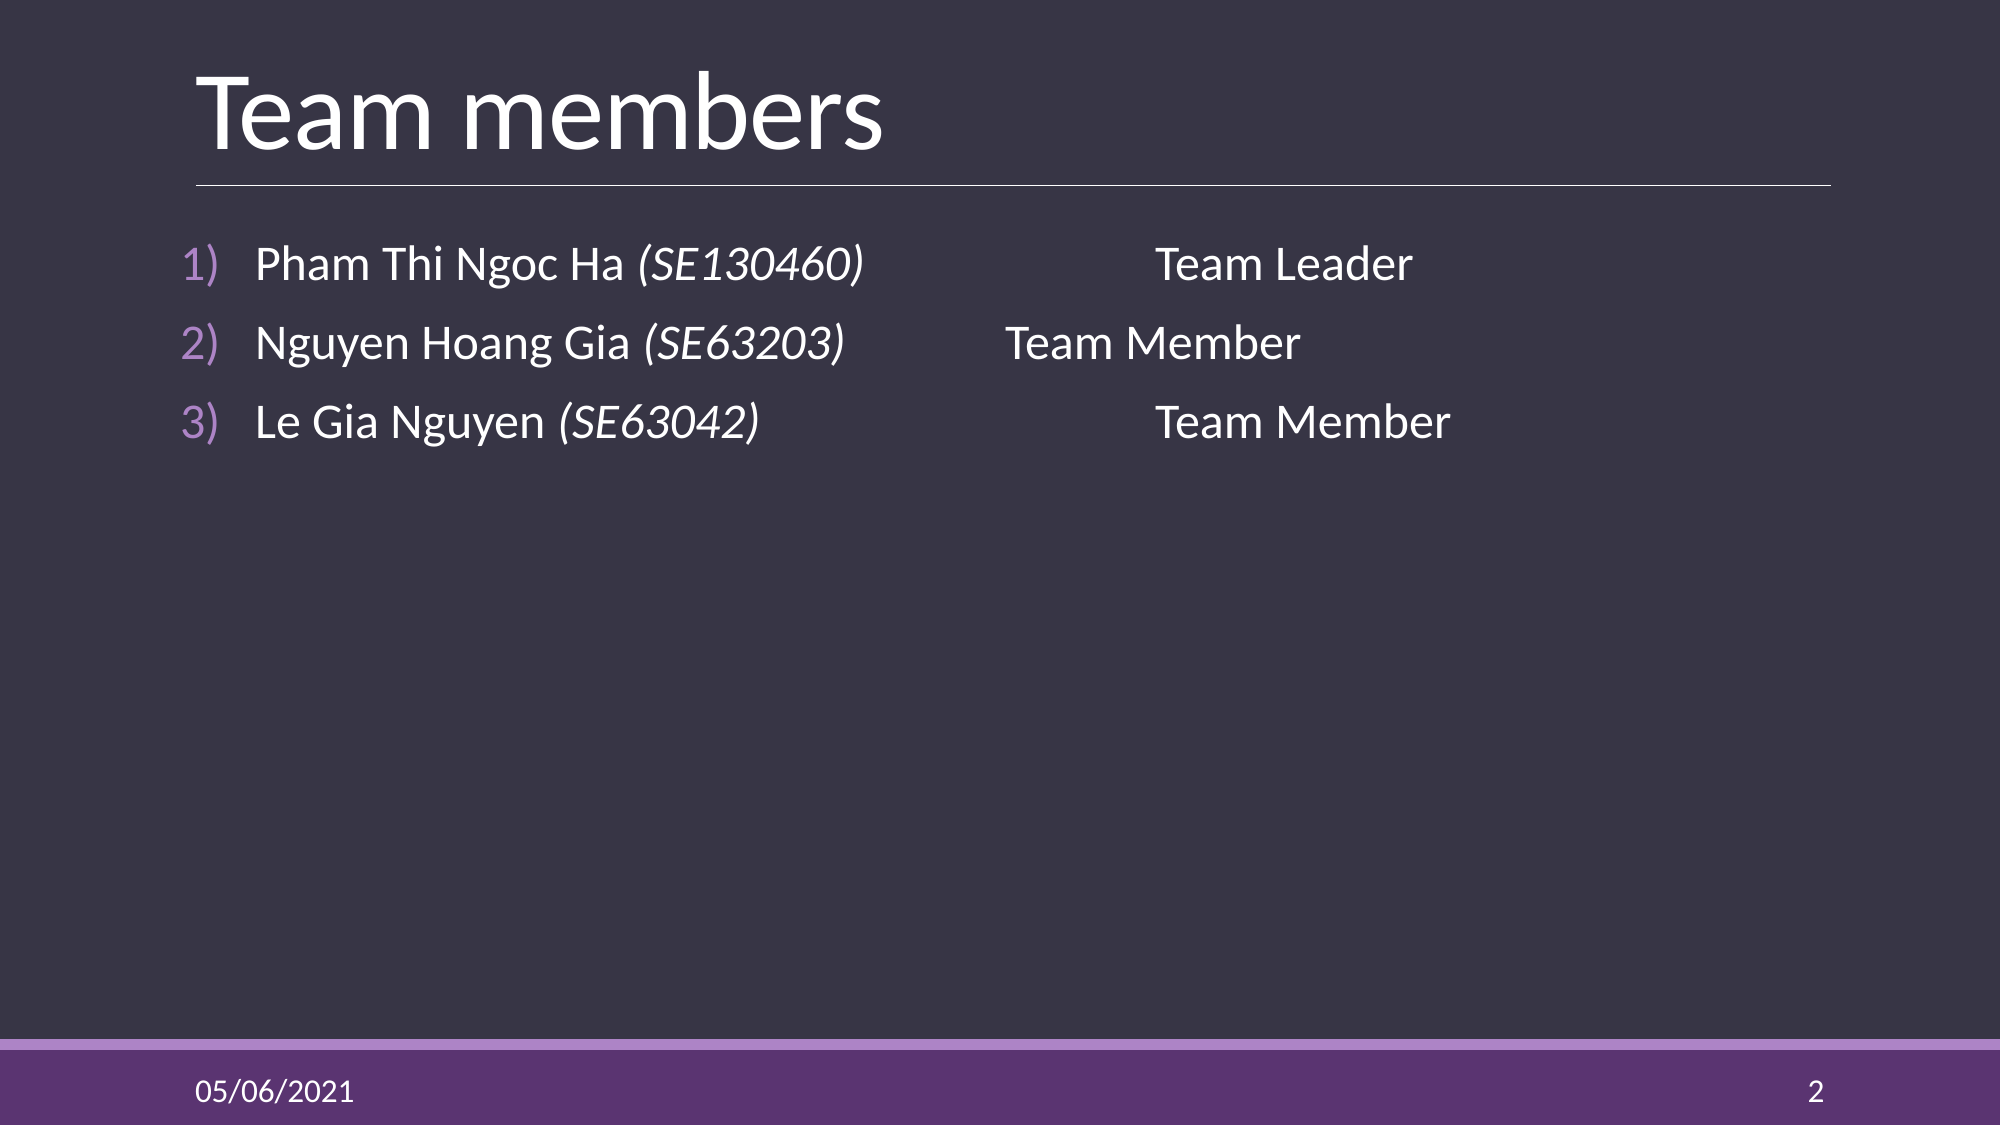

# Team members
Pham Thi Ngoc Ha (SE130460)		Team Leader
Nguyen Hoang Gia (SE63203)		Team Member
Le Gia Nguyen (SE63042)			Team Member
05/06/2021
2